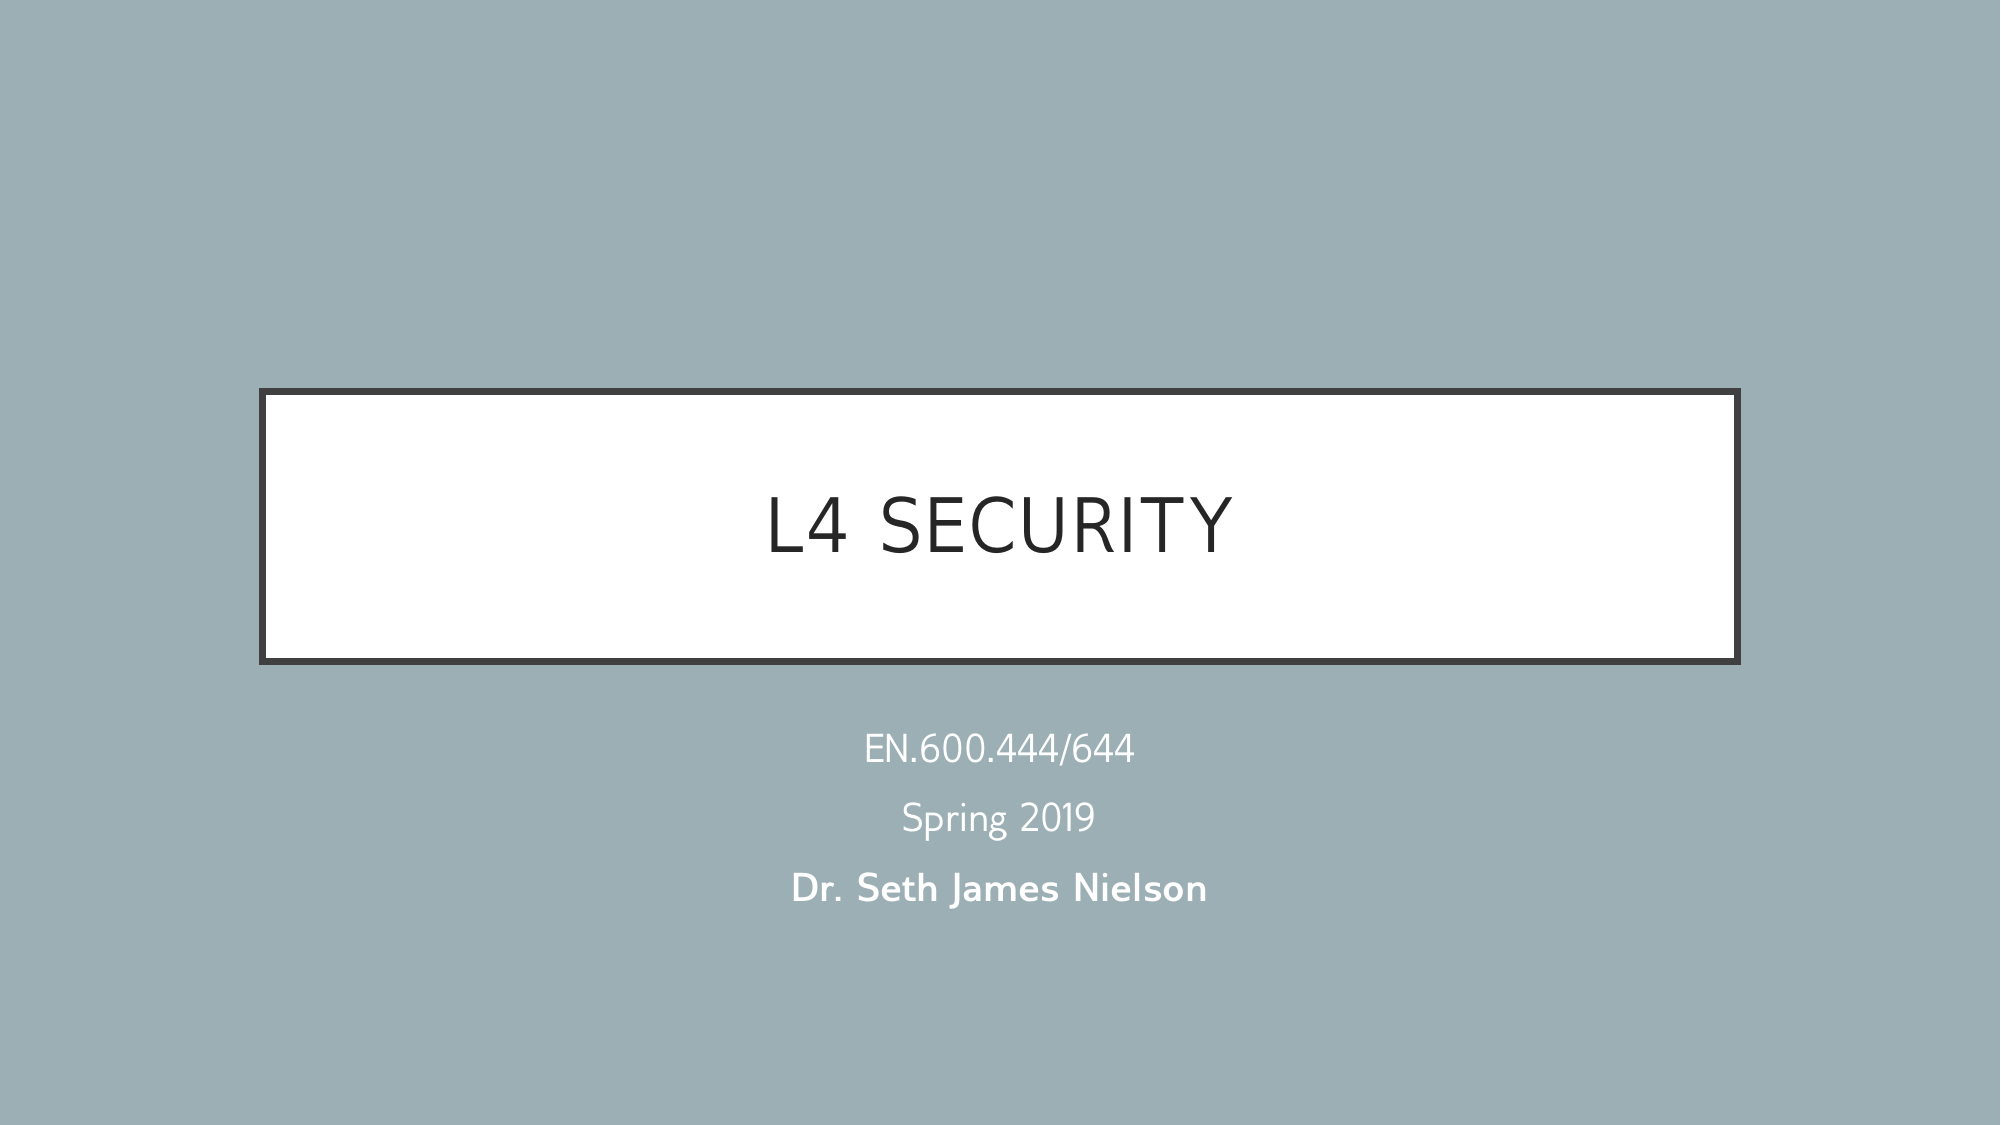

# L4 Security
EN.600.444/644
Spring 2019
Dr. Seth James Nielson